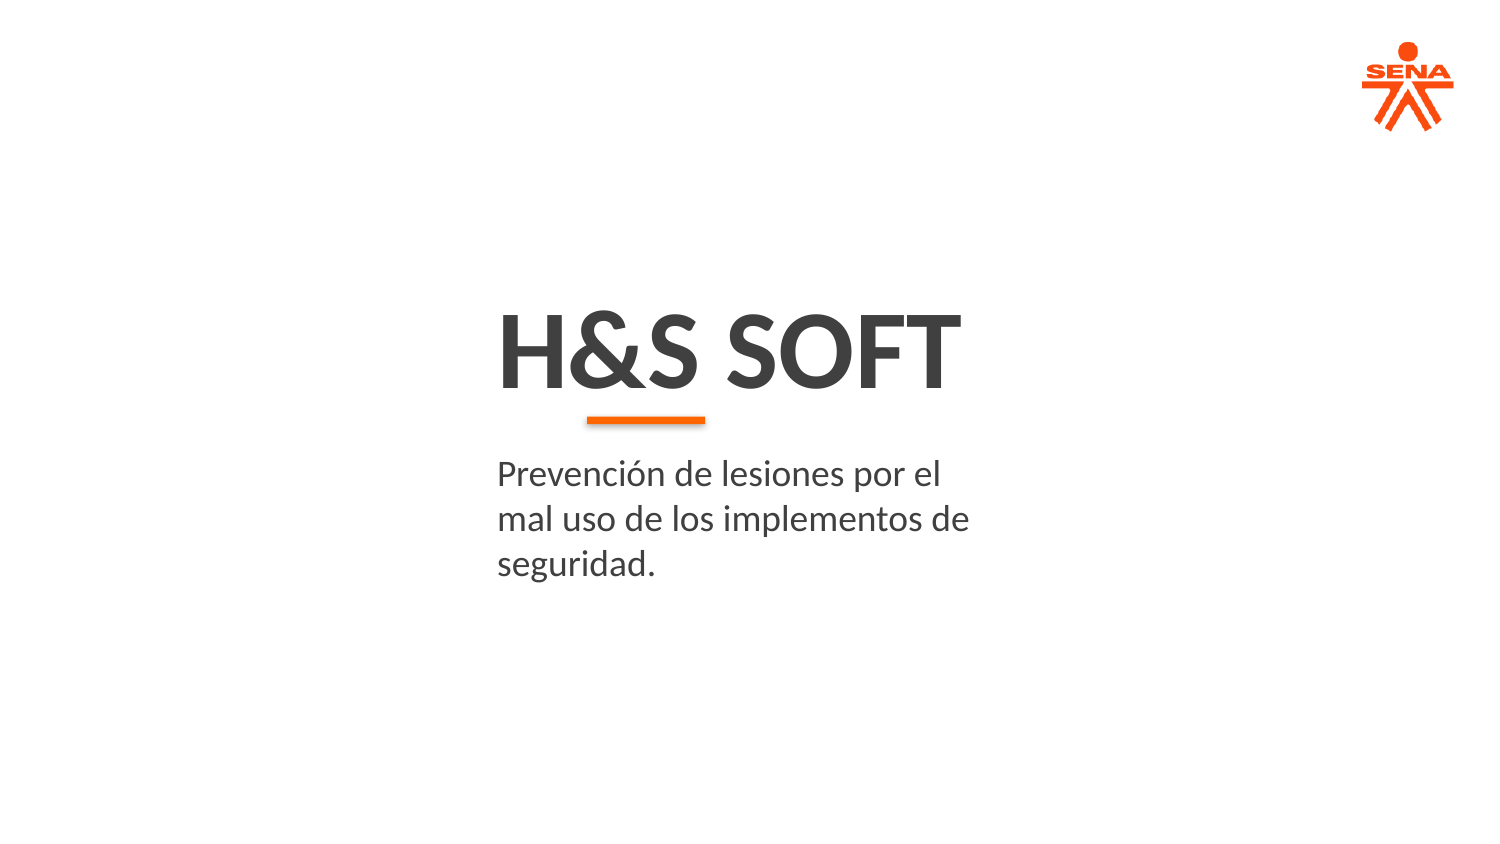

H&S SOFT

Prevención de lesiones por el mal uso de los implementos de seguridad.